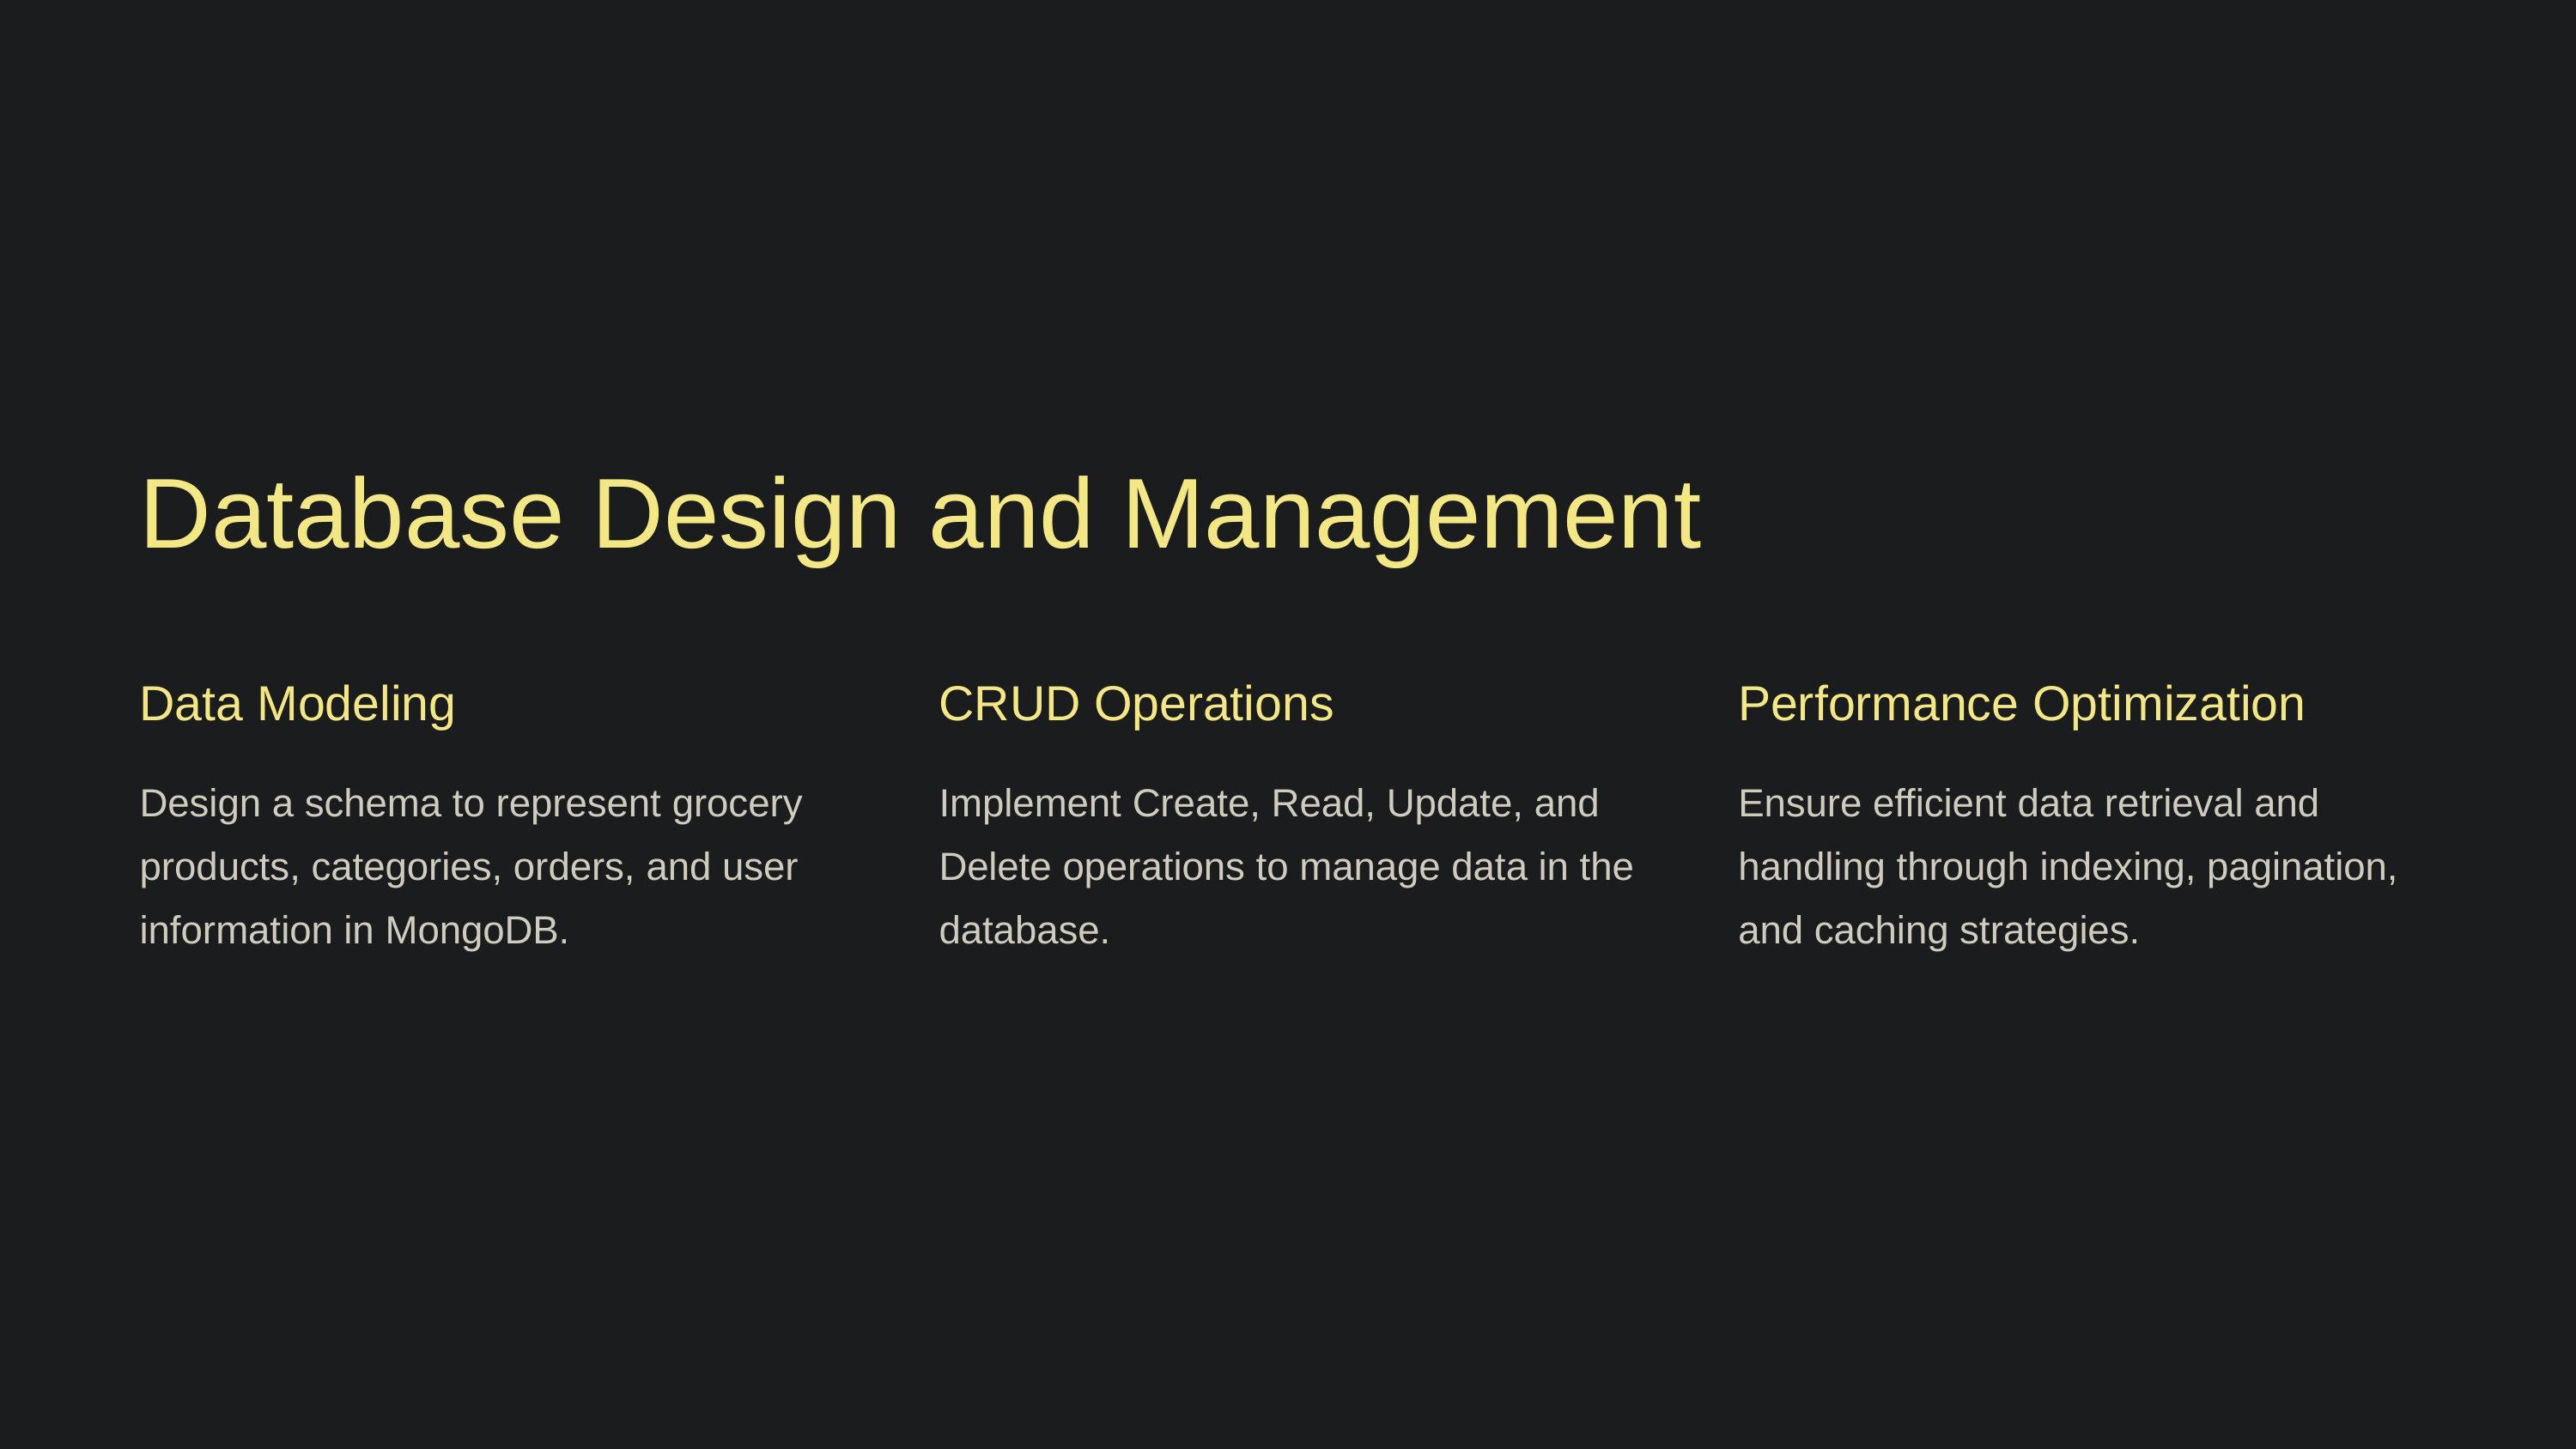

Database Design and Management
Data Modeling
CRUD Operations
Performance Optimization
Design a schema to represent grocery products, categories, orders, and user information in MongoDB.
Implement Create, Read, Update, and Delete operations to manage data in the database.
Ensure efficient data retrieval and handling through indexing, pagination, and caching strategies.